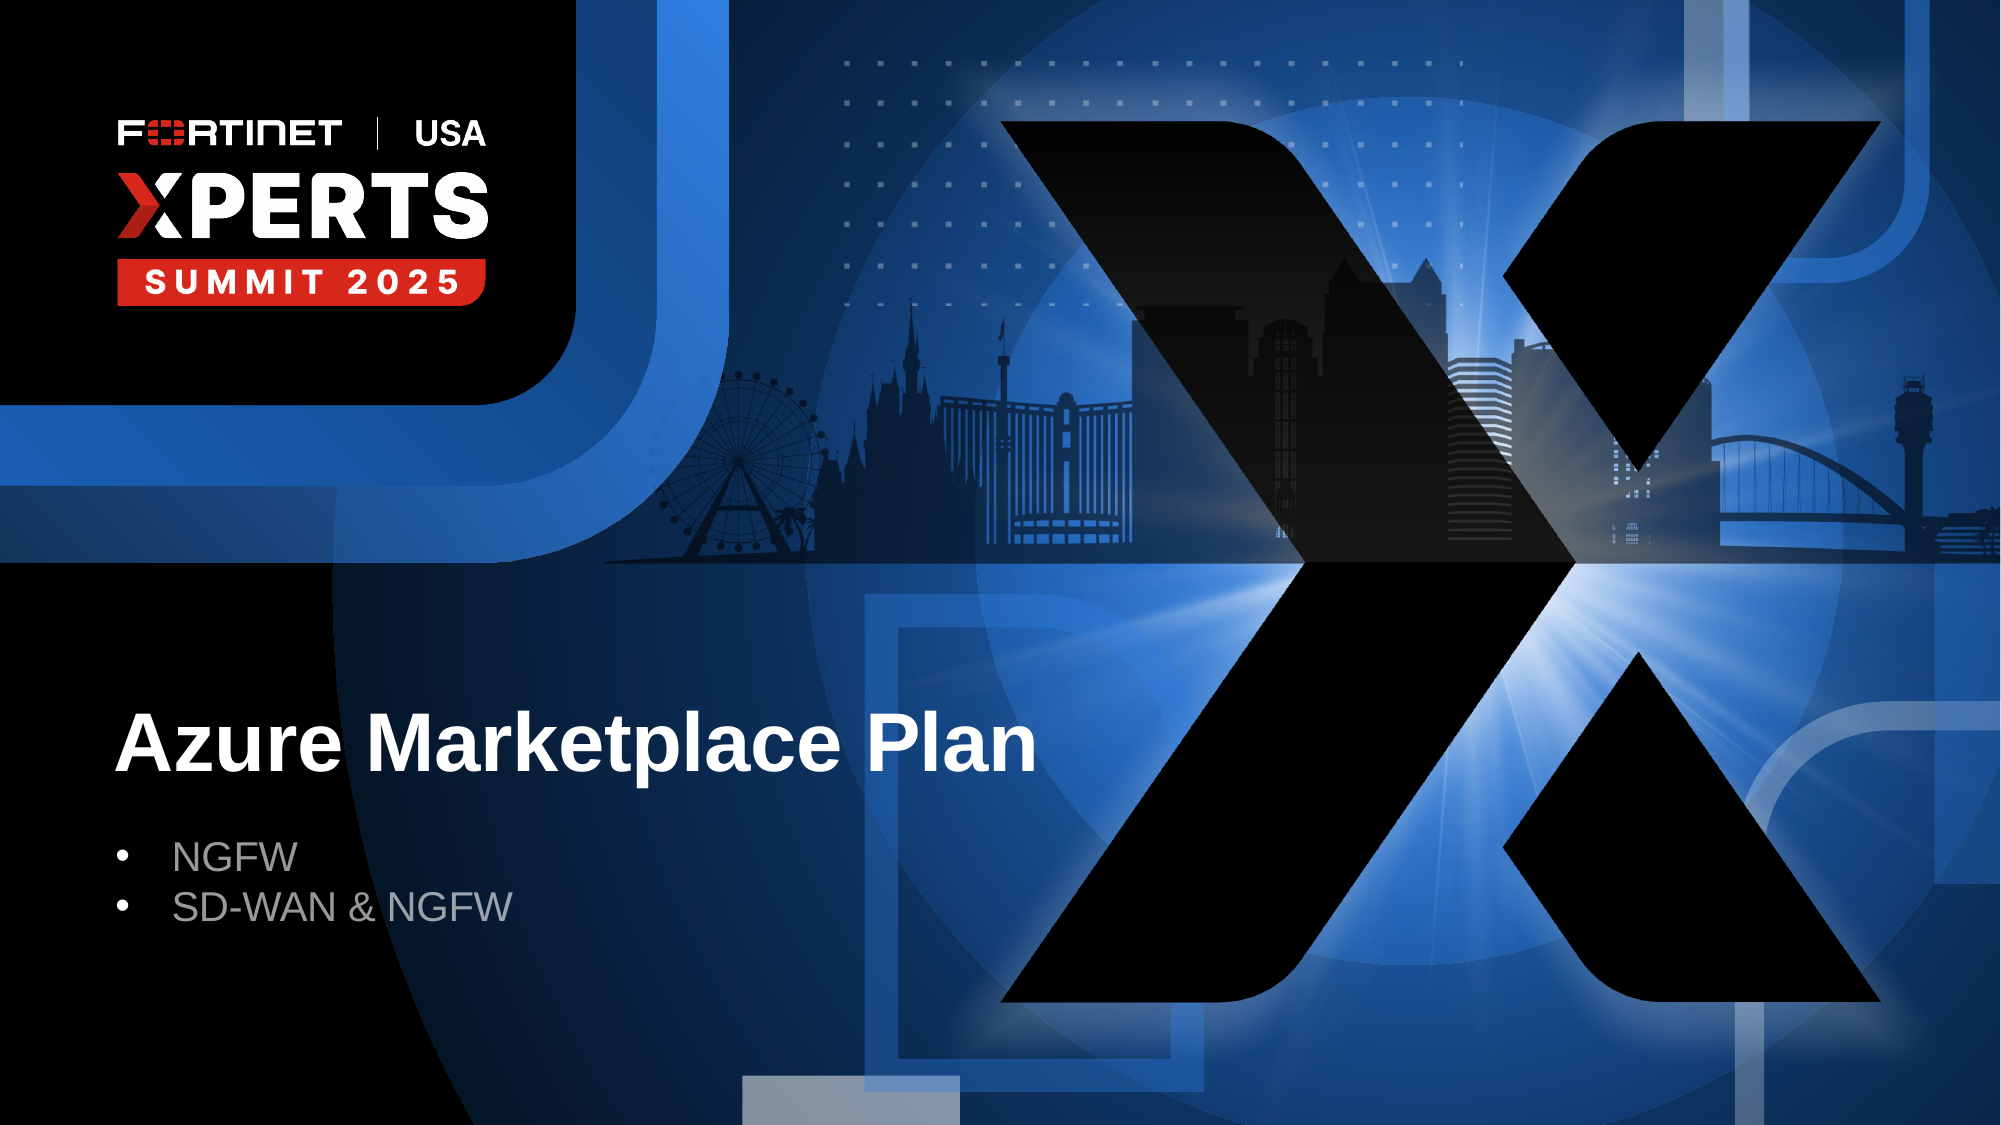

# Azure Marketplace Plan
NGFW
SD-WAN & NGFW